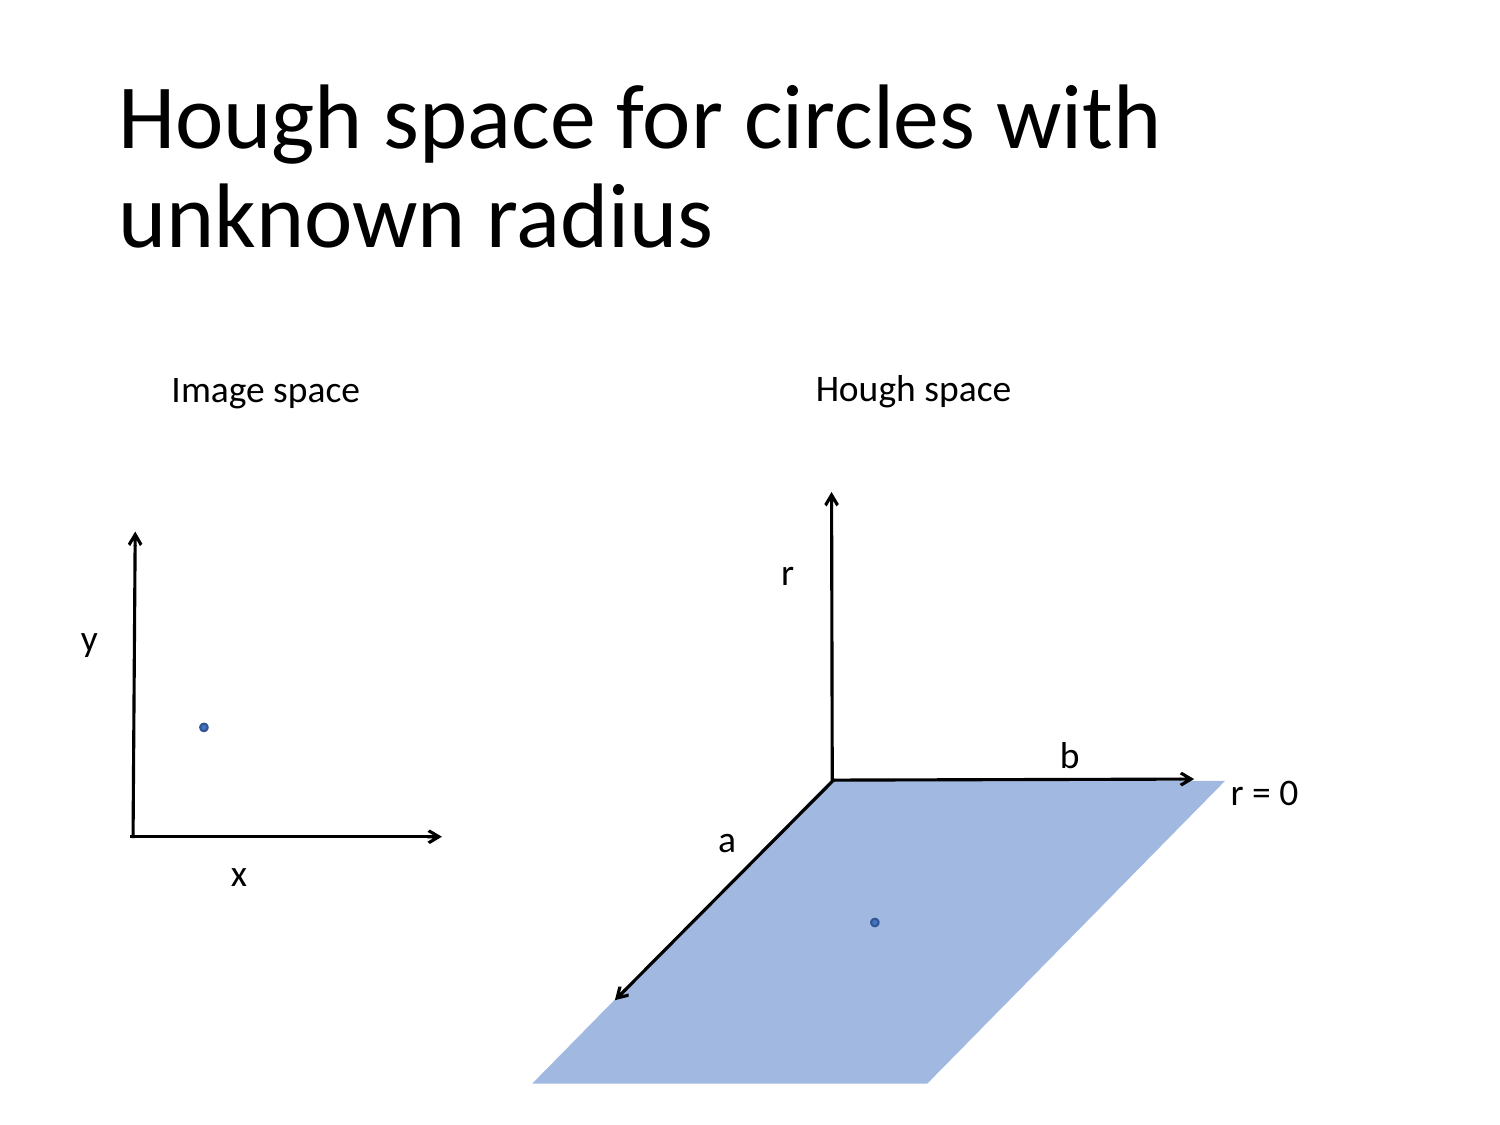

# Hough space for circles with unknown radius
Hough space
Image space
r
y
b
a

r = 0

x